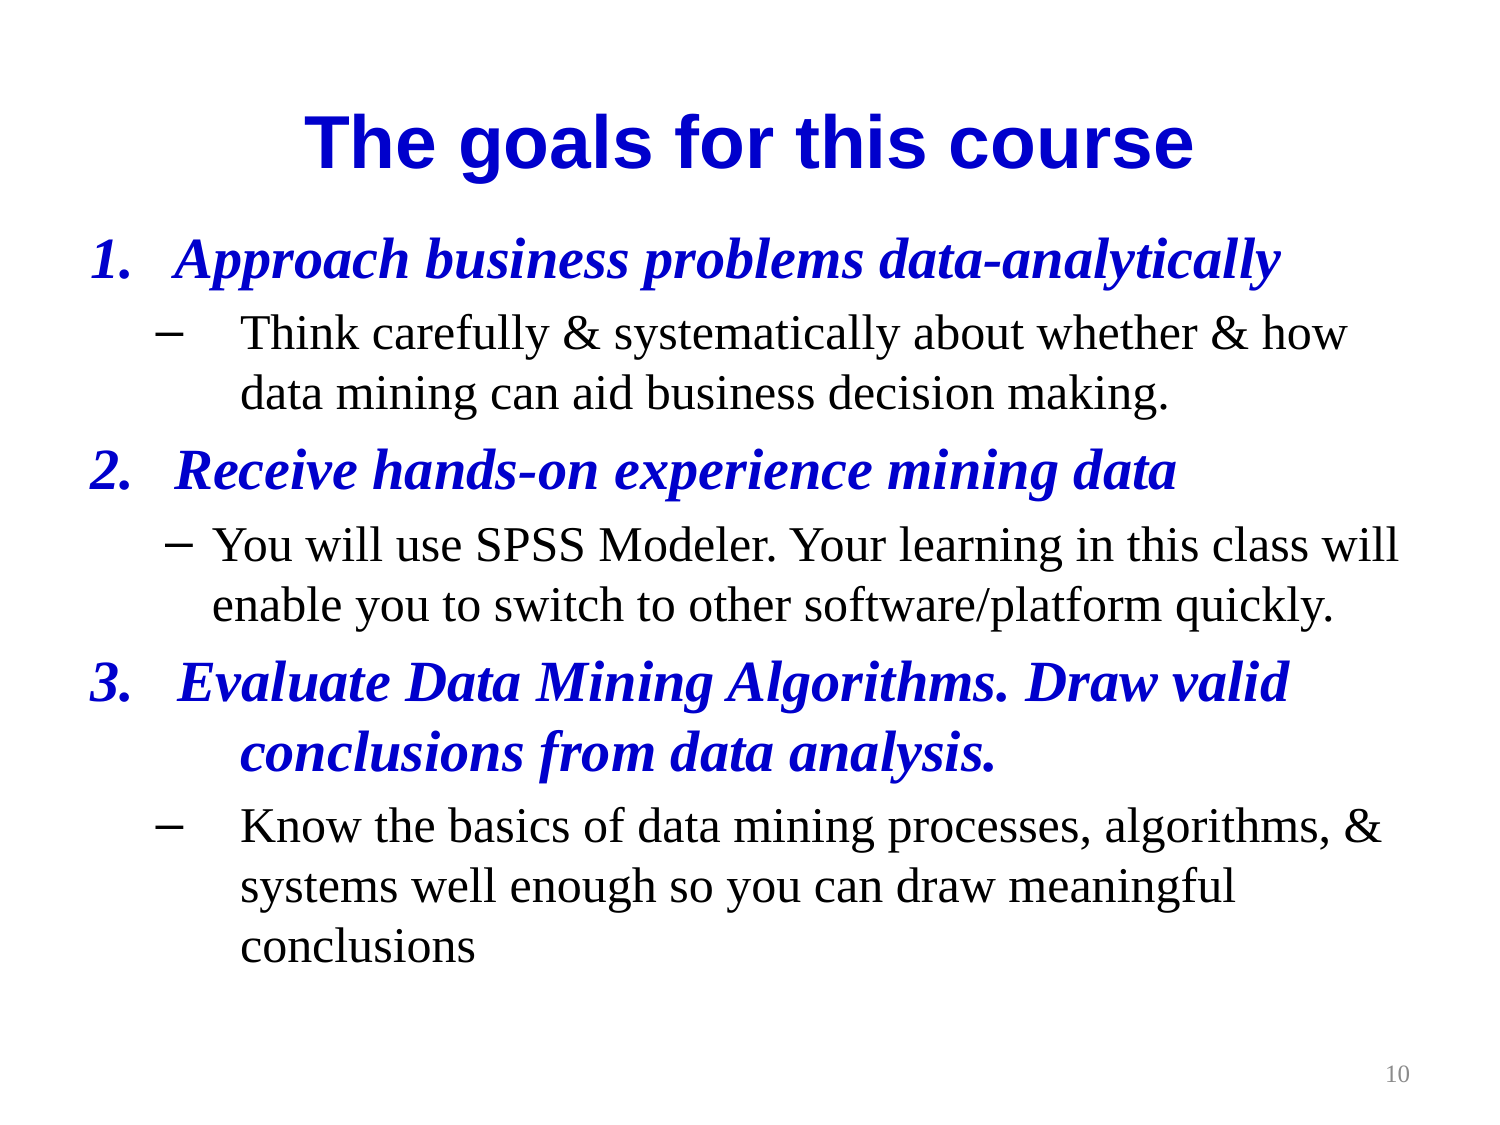

# The goals for this course
Approach business problems data-analytically
Think carefully & systematically about whether & how data mining can aid business decision making.
Receive hands-on experience mining data
You will use SPSS Modeler. Your learning in this class will enable you to switch to other software/platform quickly.
3.   Evaluate Data Mining Algorithms. Draw valid 	conclusions from data analysis.
Know the basics of data mining processes, algorithms, & systems well enough so you can draw meaningful conclusions

10